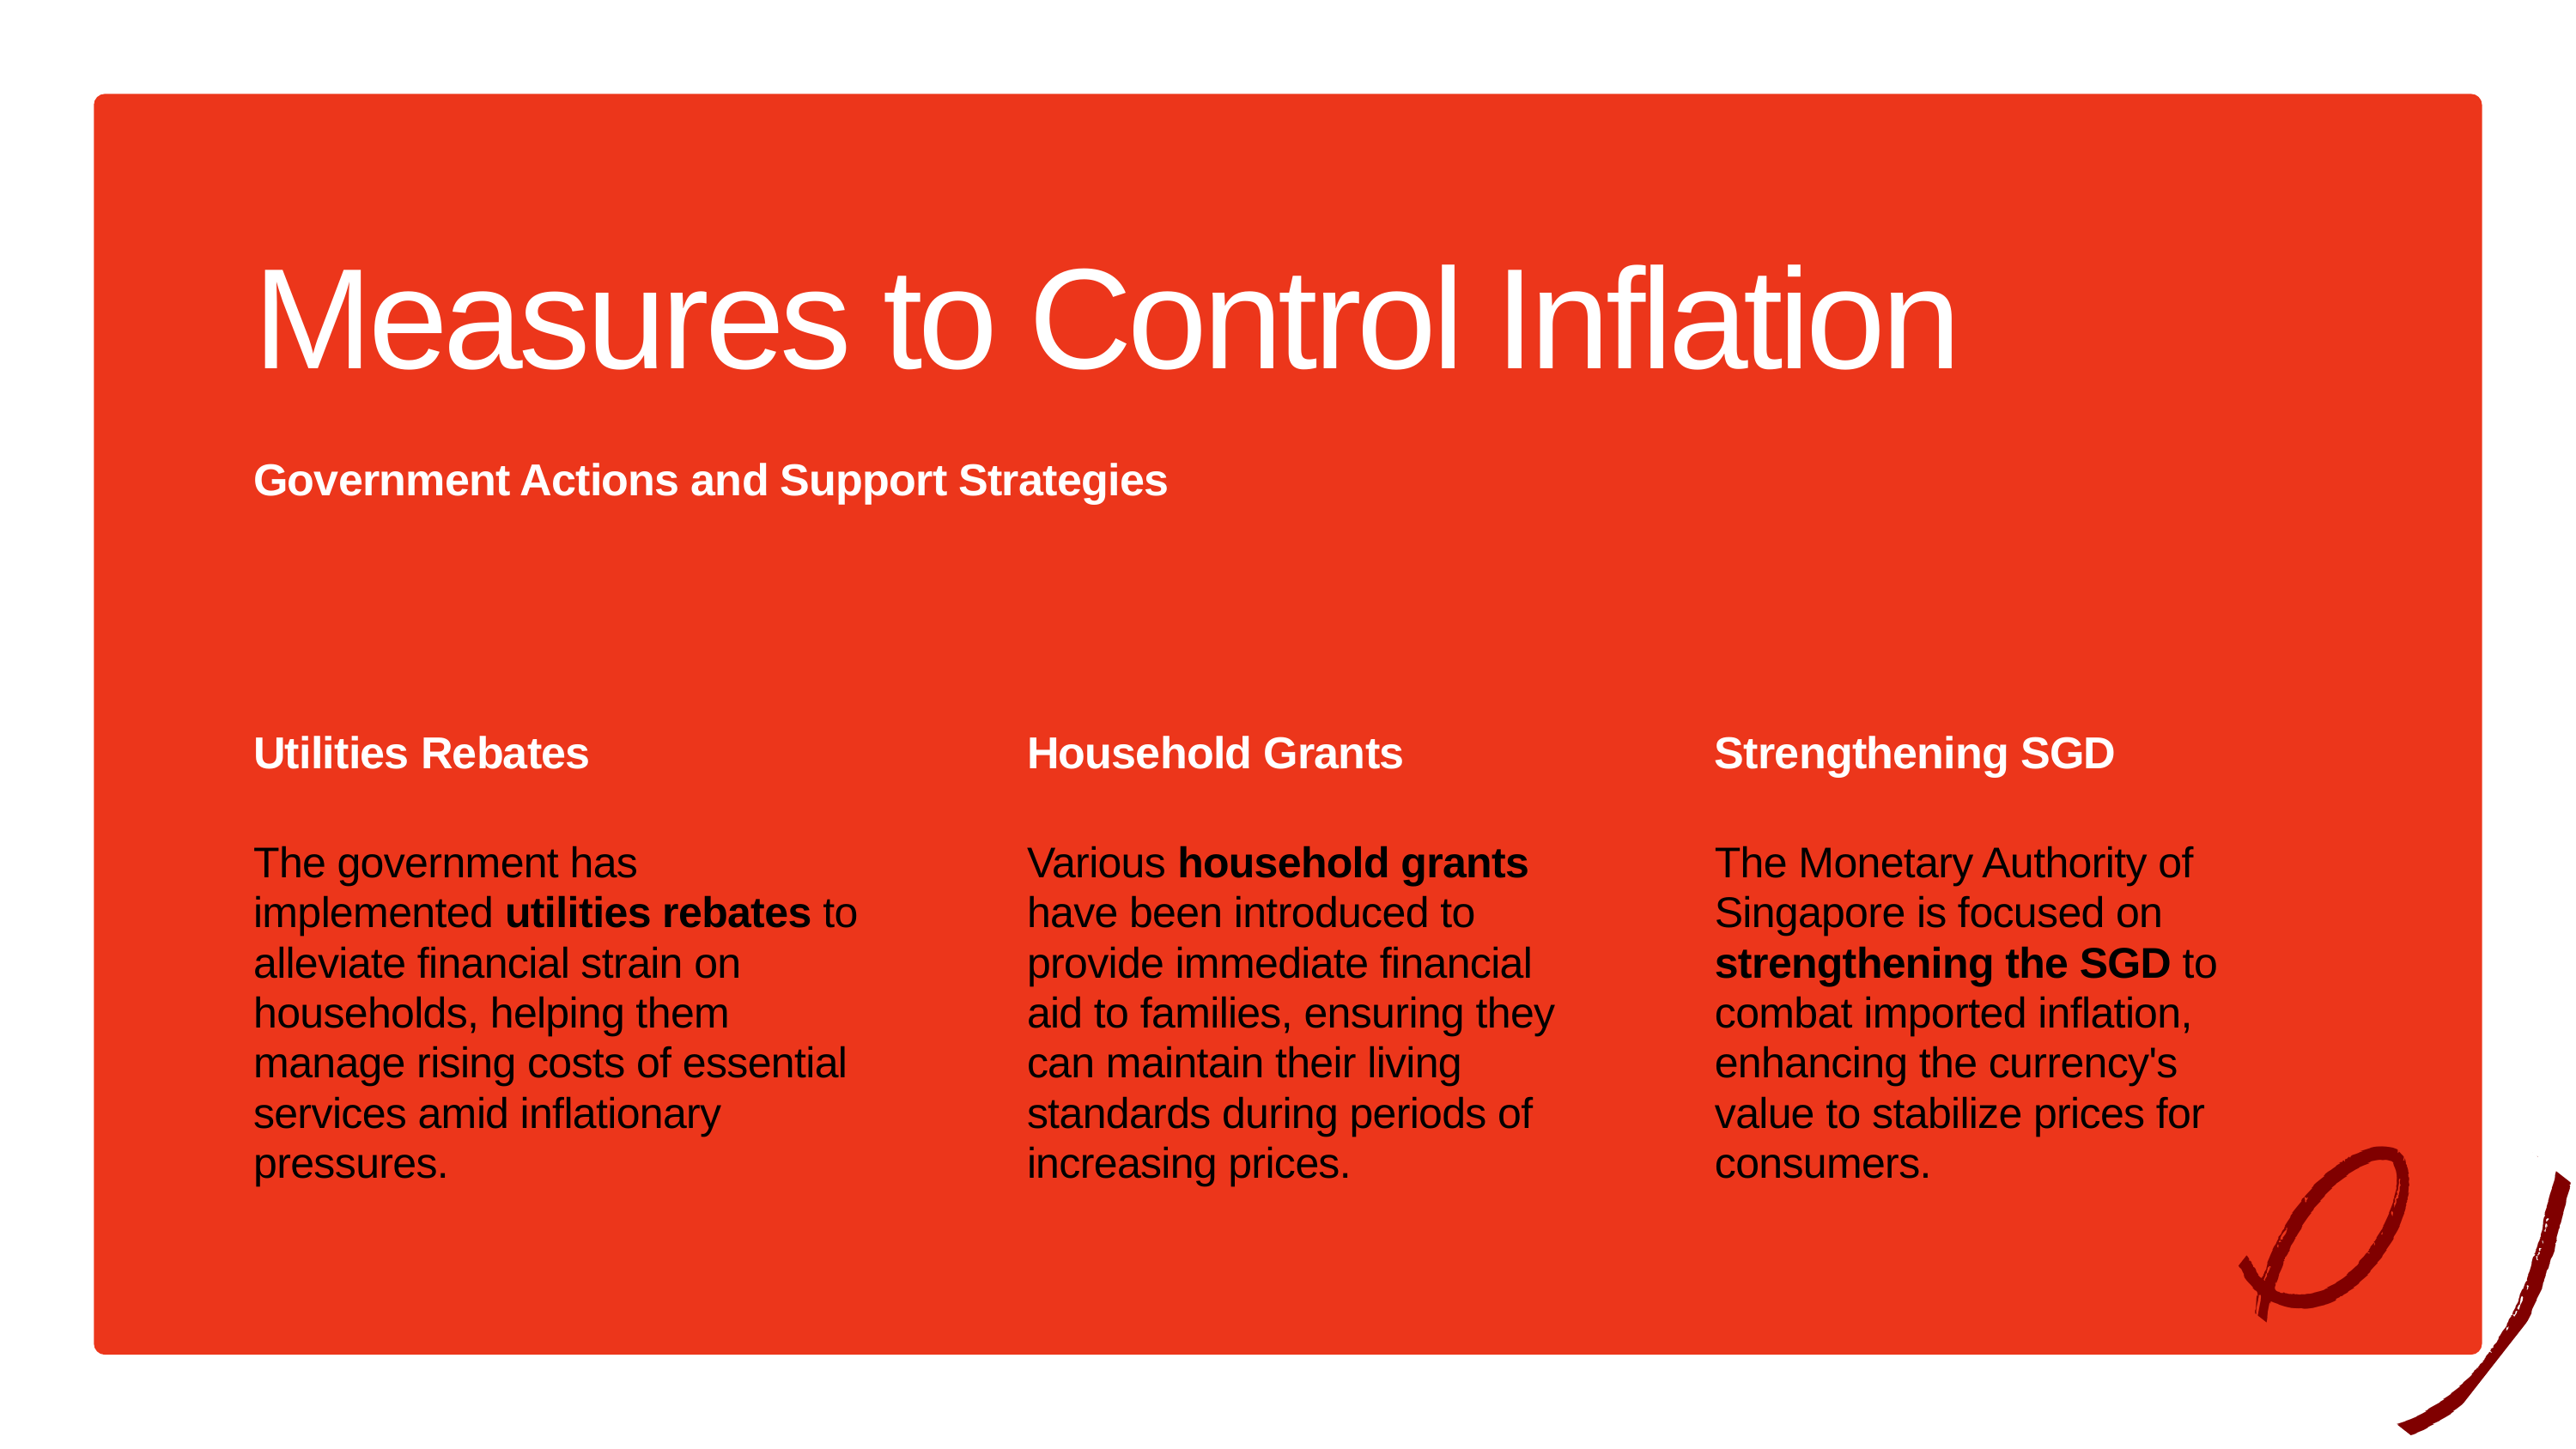

Measures to Control Inflation
Government Actions and Support Strategies
Utilities Rebates
The government has implemented utilities rebates to alleviate financial strain on households, helping them manage rising costs of essential services amid inflationary pressures.
Household Grants
Various household grants have been introduced to provide immediate financial aid to families, ensuring they can maintain their living standards during periods of increasing prices.
Strengthening SGD
The Monetary Authority of Singapore is focused on strengthening the SGD to combat imported inflation, enhancing the currency's value to stabilize prices for consumers.

10